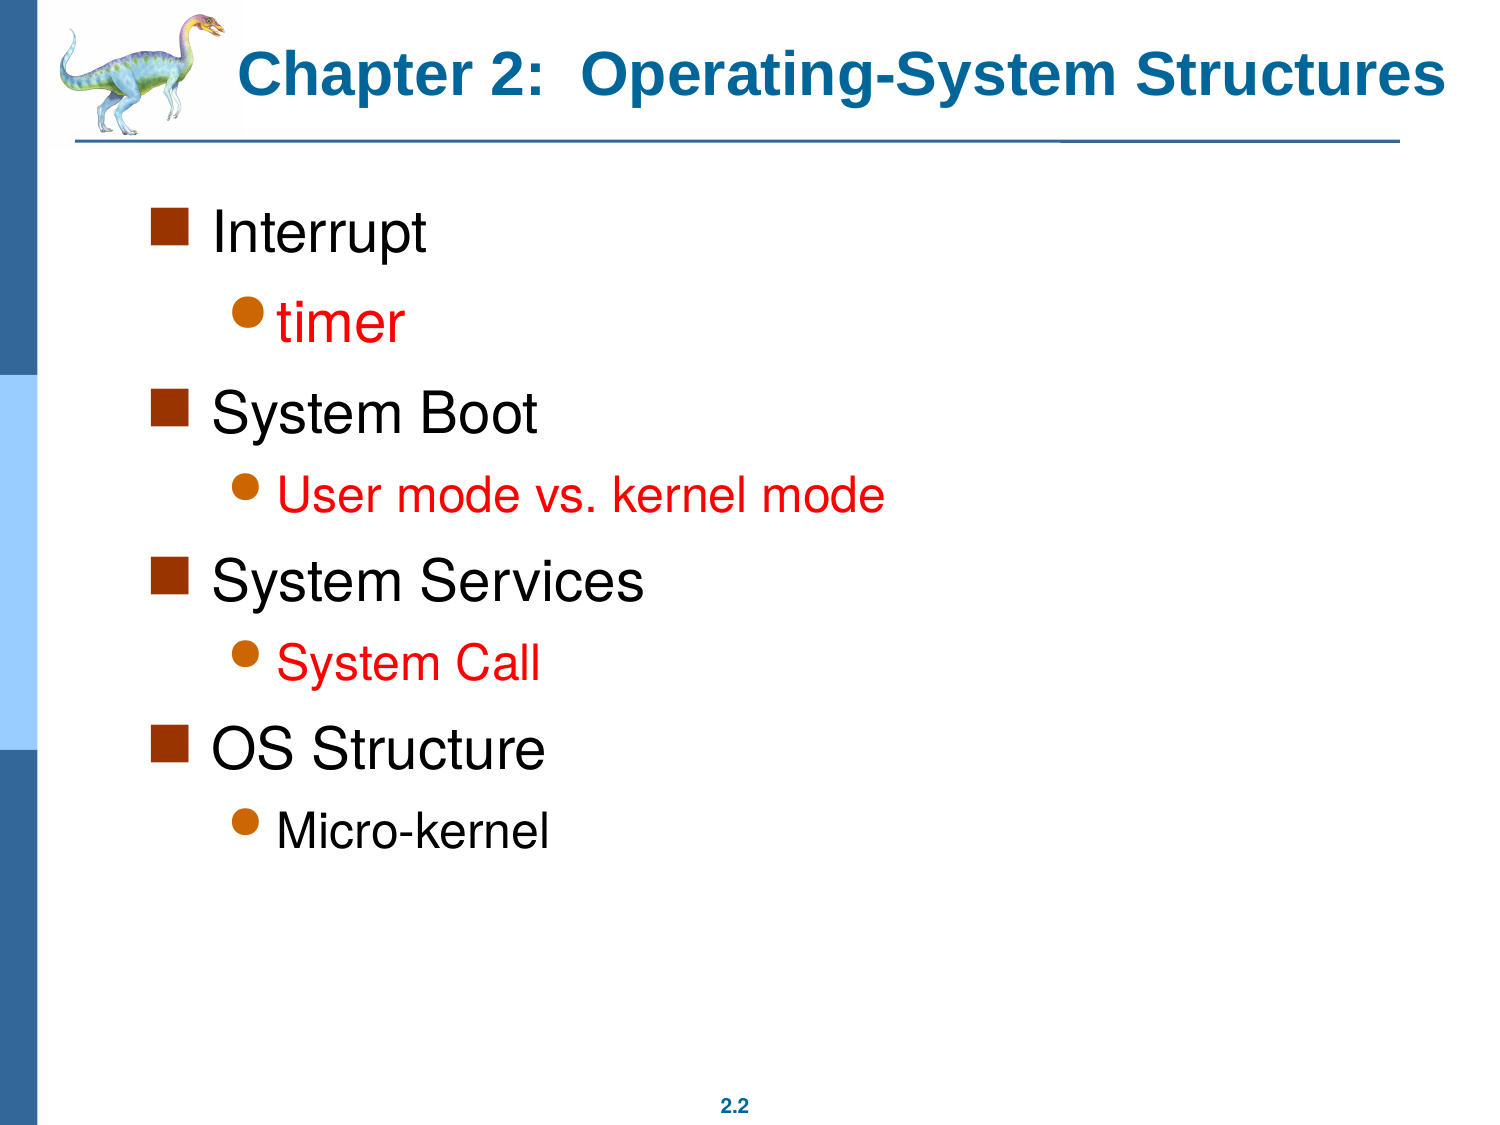

# Chapter 2:  Operating-System Structures
Interrupt
timer
System Boot
User mode vs. kernel mode
System Services
System Call
OS Structure
Micro-kernel